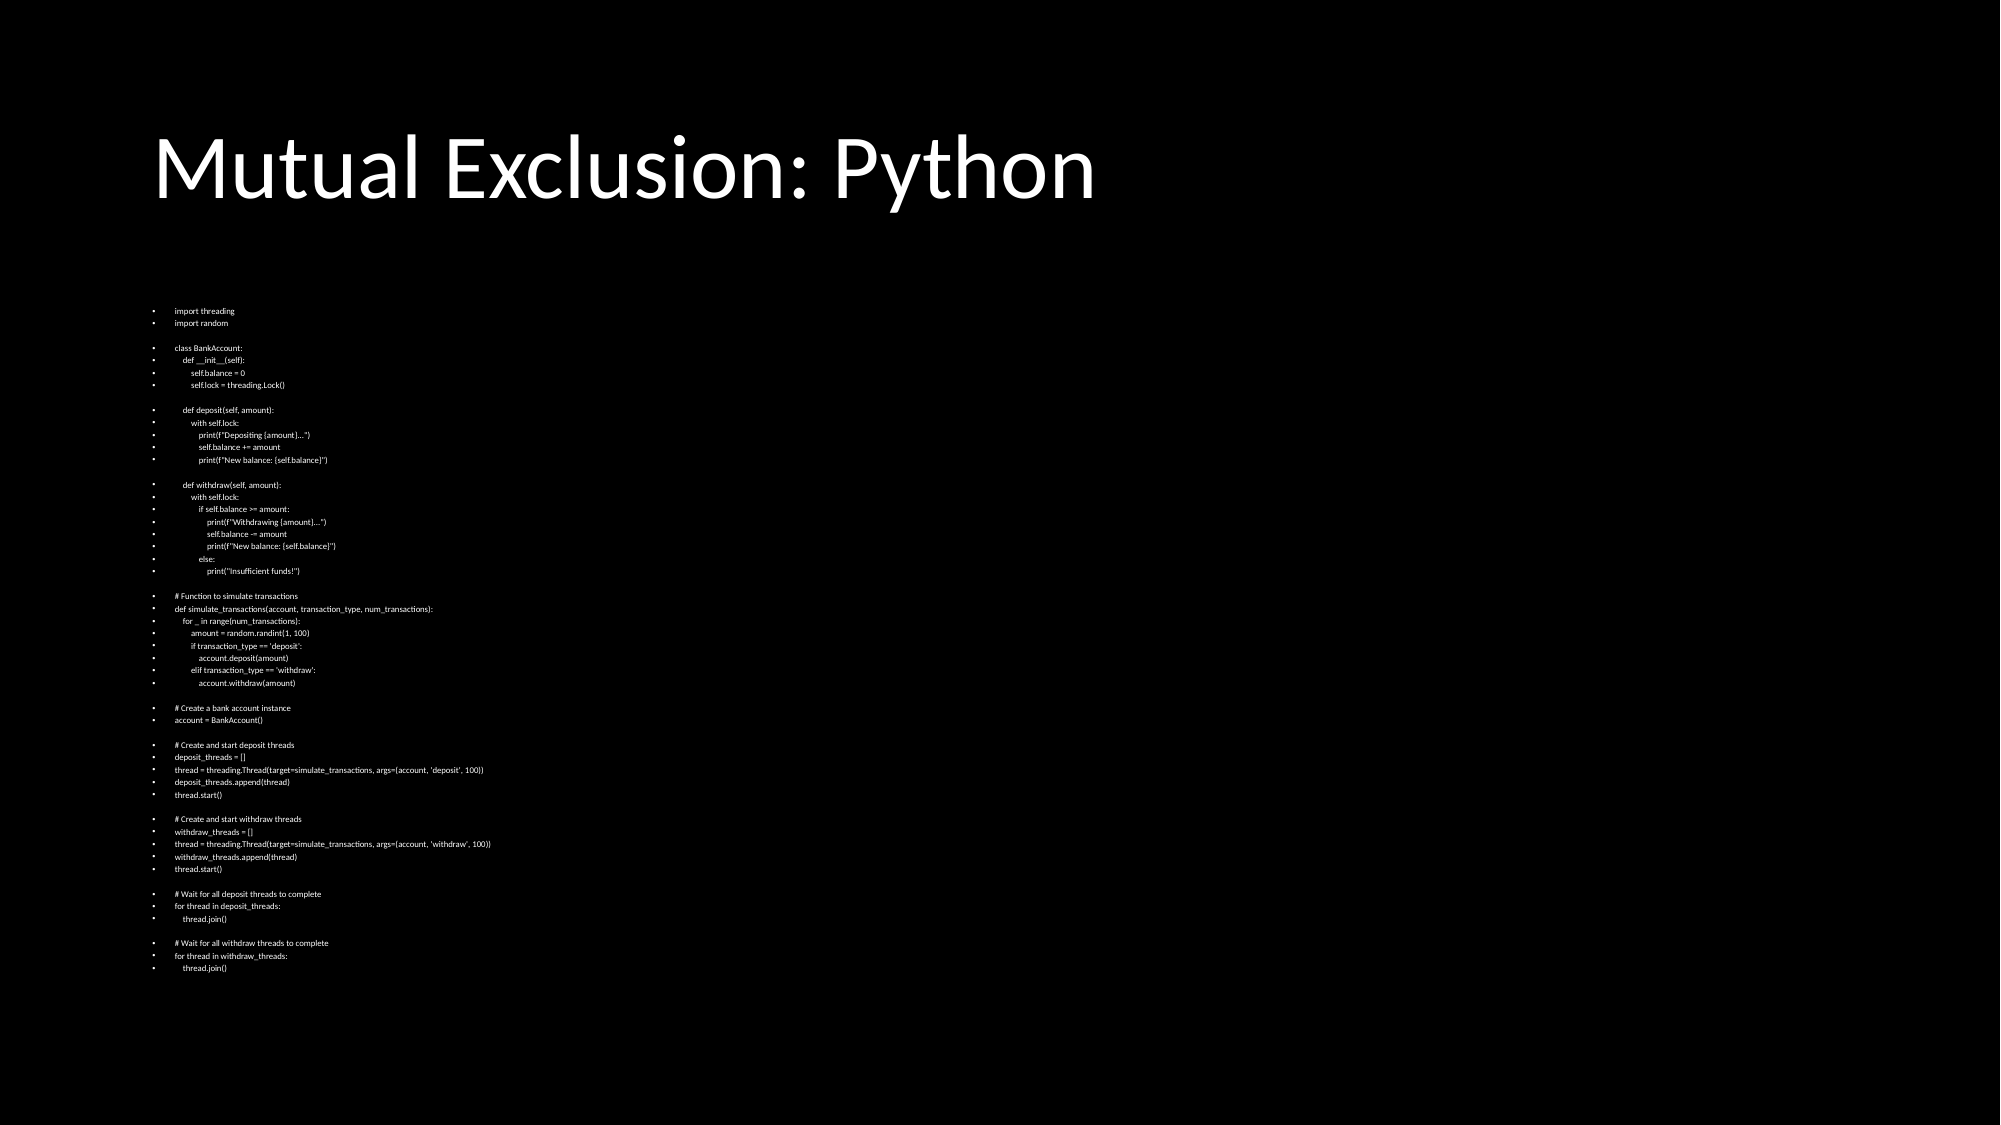

# Mutual Exclusion: Python
import threading
import random

class BankAccount:
    def __init__(self):
        self.balance = 0
        self.lock = threading.Lock()

    def deposit(self, amount):
        with self.lock:
            print(f"Depositing {amount}...")
            self.balance += amount
            print(f"New balance: {self.balance}")

    def withdraw(self, amount):
        with self.lock:
            if self.balance >= amount:
                print(f"Withdrawing {amount}...")
                self.balance -= amount
                print(f"New balance: {self.balance}")
            else:
                print("Insufficient funds!")

# Function to simulate transactions
def simulate_transactions(account, transaction_type, num_transactions):
    for _ in range(num_transactions):
        amount = random.randint(1, 100)
        if transaction_type == 'deposit':
            account.deposit(amount)
        elif transaction_type == 'withdraw':
            account.withdraw(amount)

# Create a bank account instance
account = BankAccount()

# Create and start deposit threads
deposit_threads = []
thread = threading.Thread(target=simulate_transactions, args=(account, 'deposit', 100))
deposit_threads.append(thread)
thread.start()

# Create and start withdraw threads
withdraw_threads = []
thread = threading.Thread(target=simulate_transactions, args=(account, 'withdraw', 100))
withdraw_threads.append(thread)
thread.start()

# Wait for all deposit threads to complete
for thread in deposit_threads:
    thread.join()

# Wait for all withdraw threads to complete
for thread in withdraw_threads:
    thread.join()